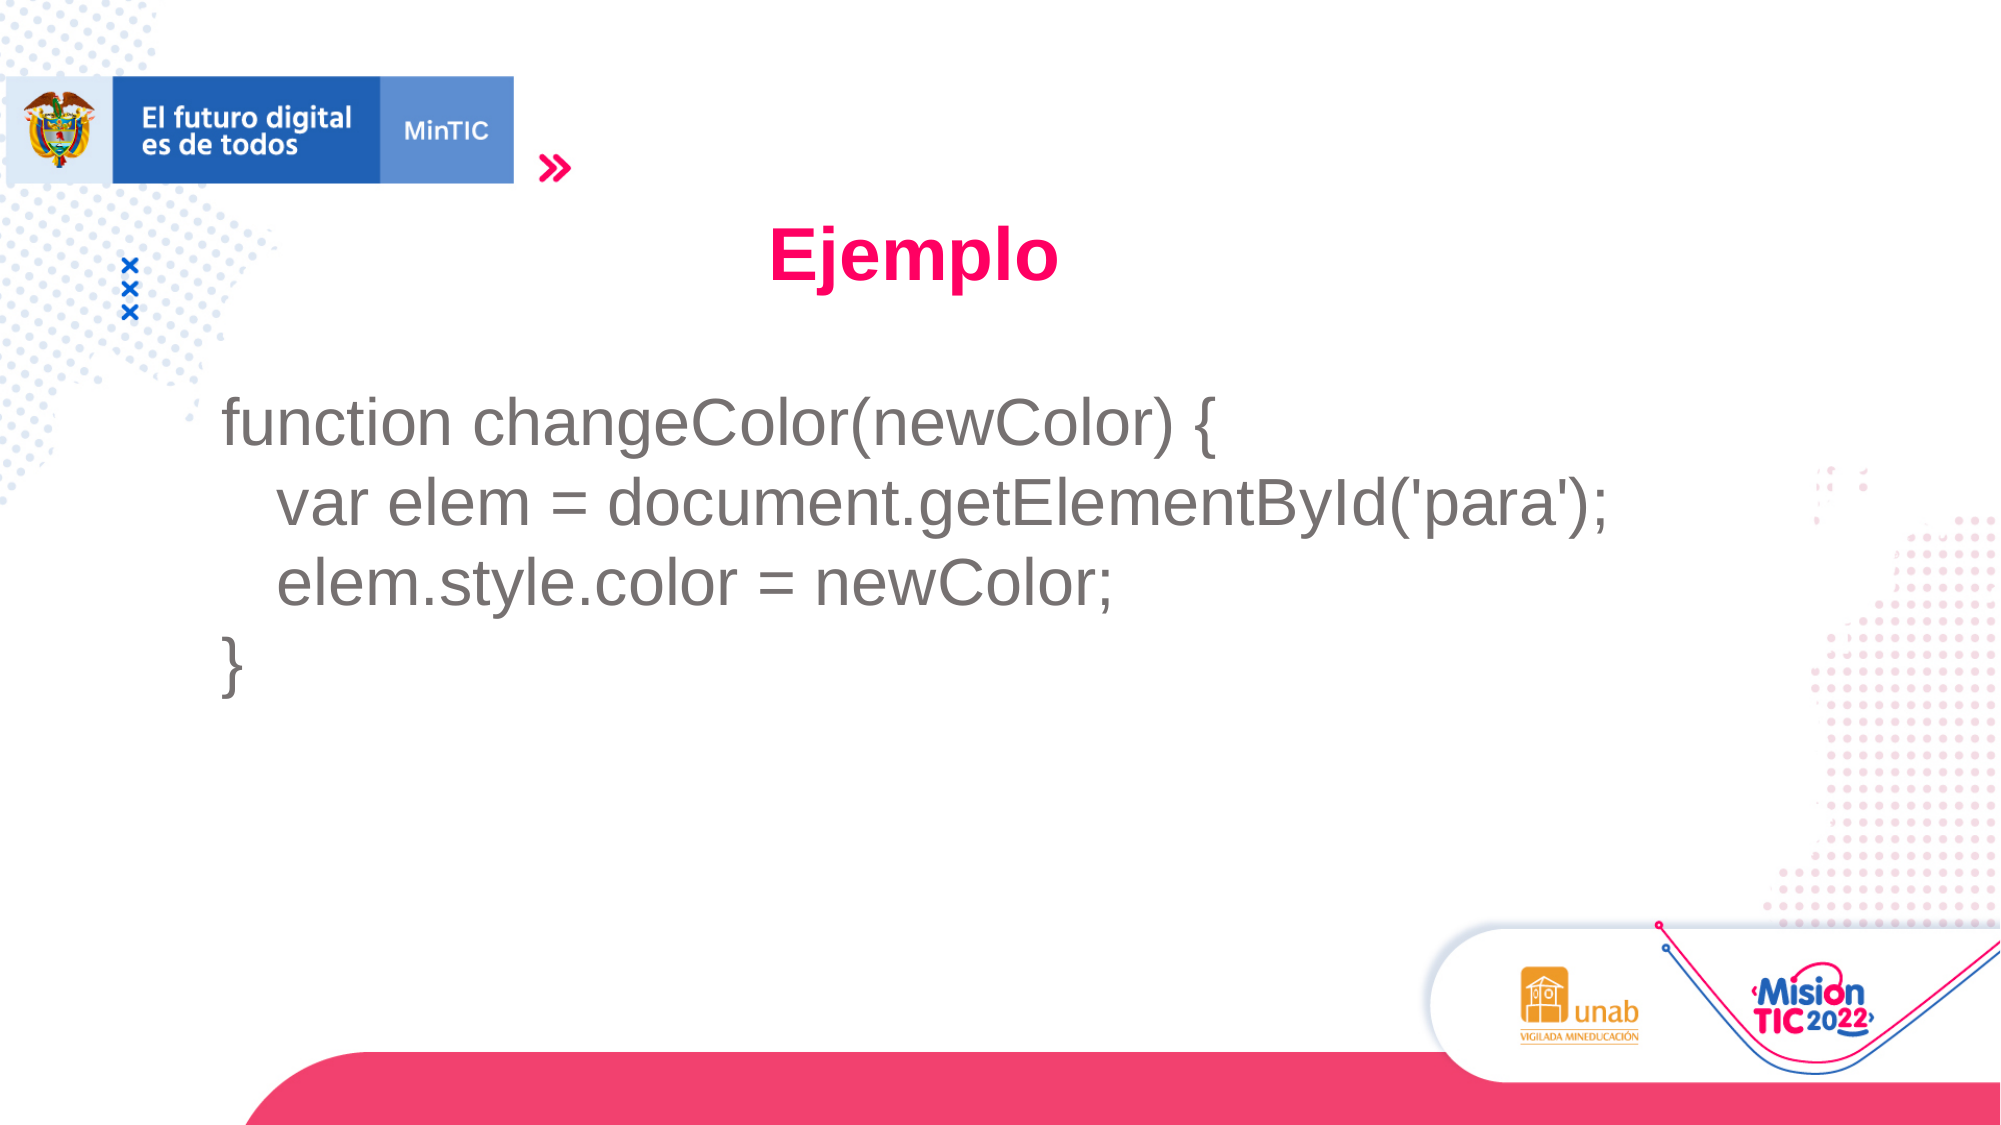

Ejemplo
function changeColor(newColor) {
   var elem = document.getElementById('para');
   elem.style.color = newColor;
}